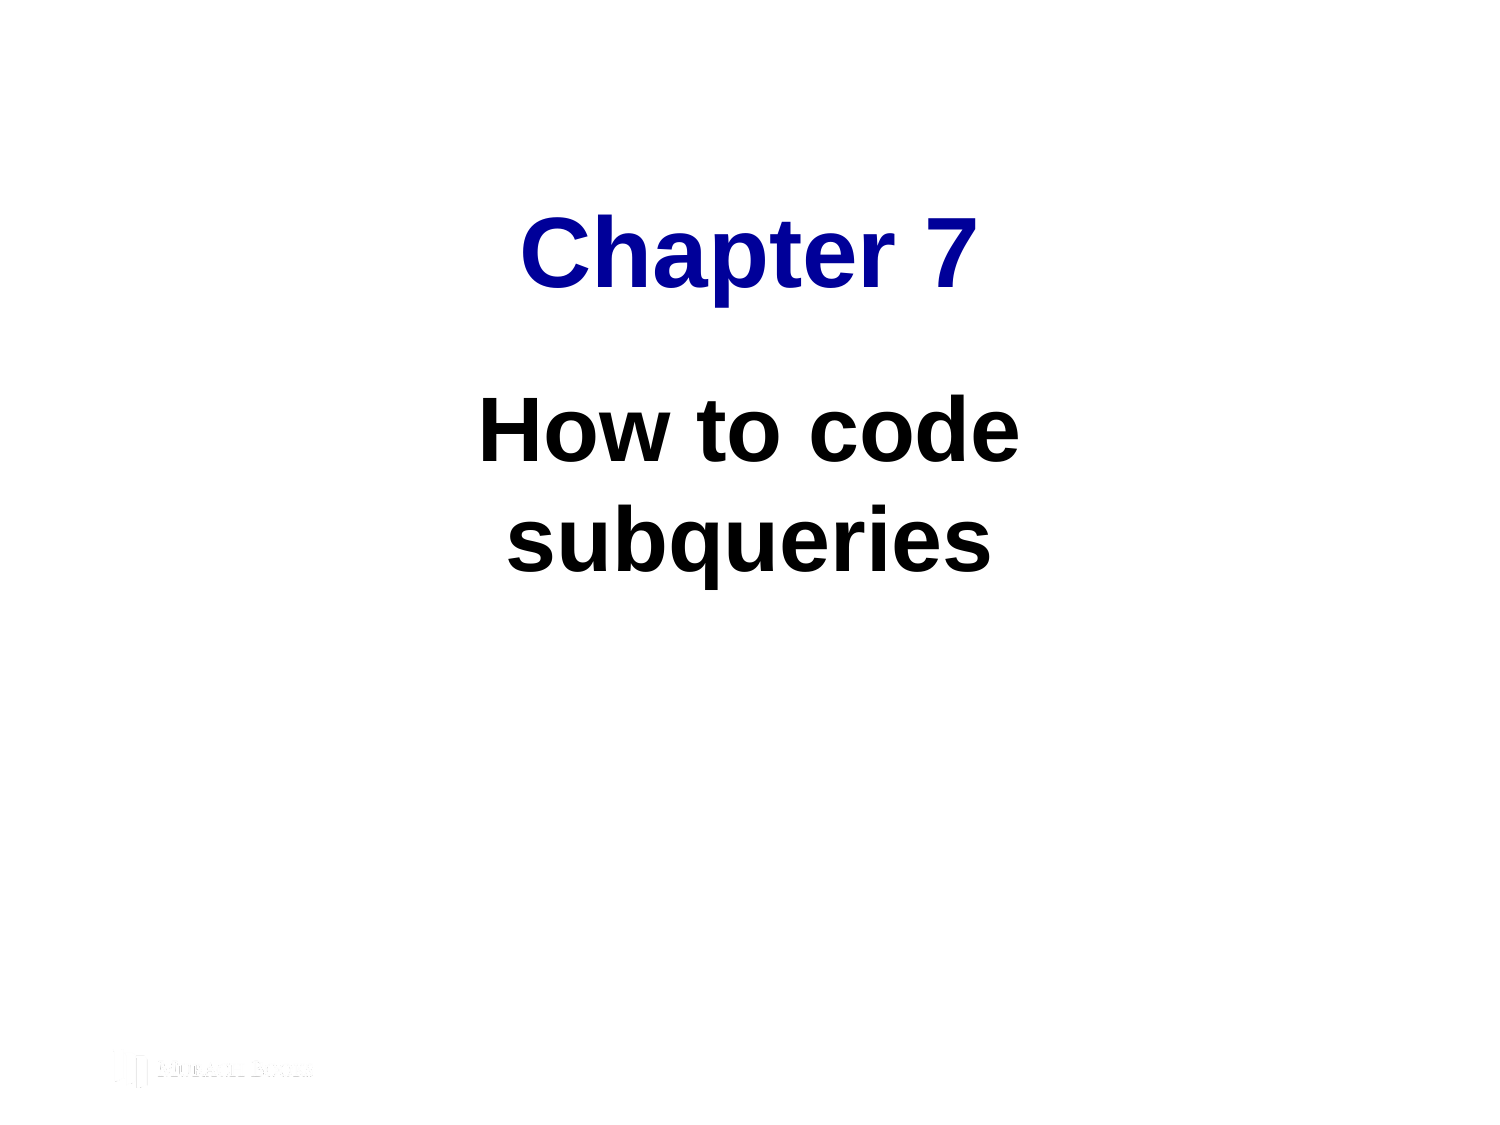

# Chapter 7
How to code
subqueries
© 2019, Mike Murach & Associates, Inc.

C7, Slide 245